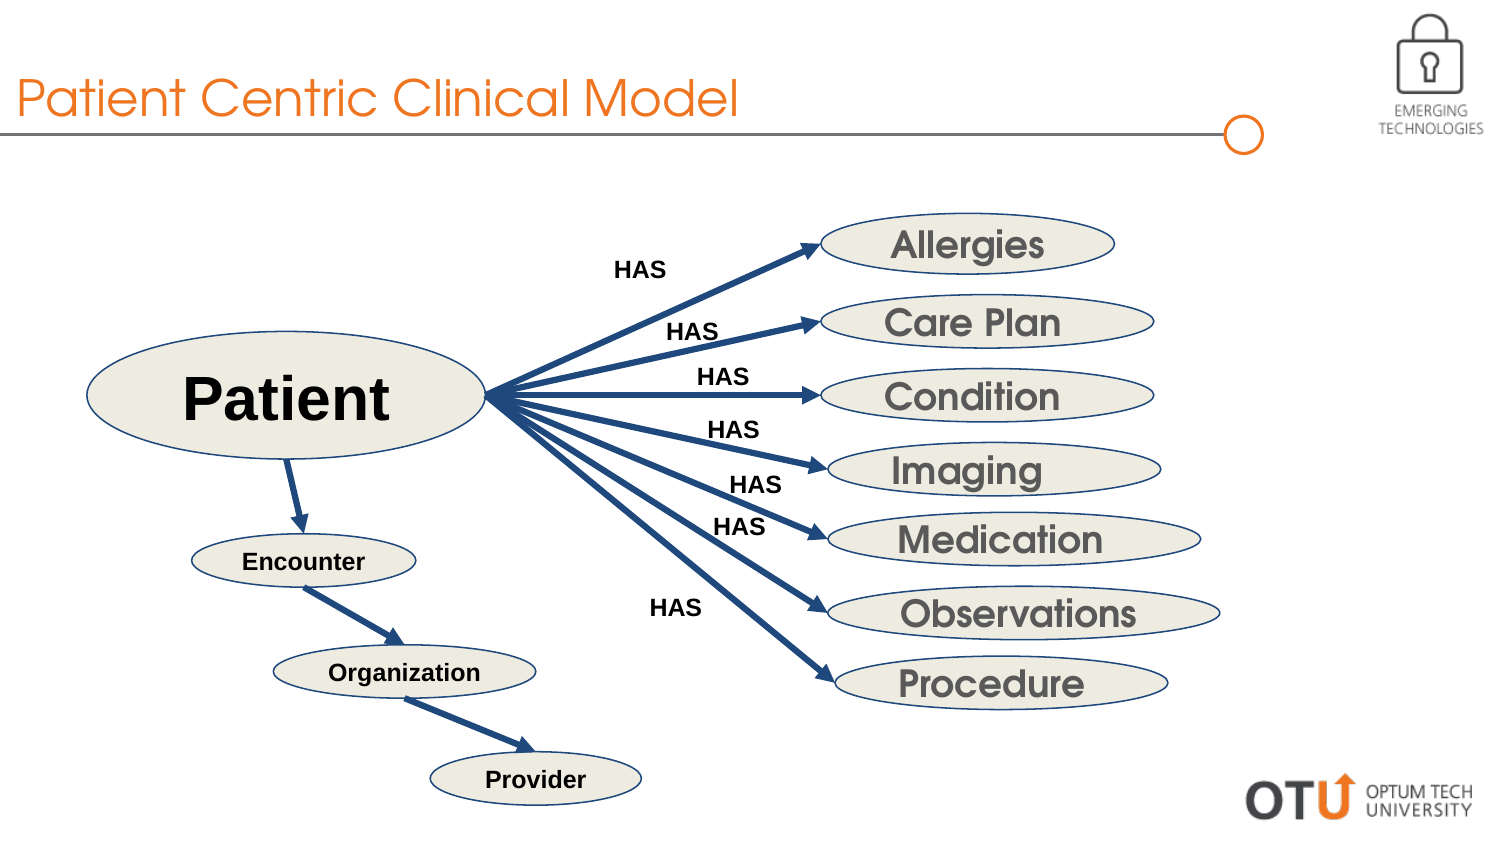

Patient Centric Clinical Model
Allergies
HAS
Care Plan
HAS
Patient
HAS
Condition
HAS
Imaging
HAS
HAS
Medication
Encounter
HAS
Observations
Organization
Procedure
Provider